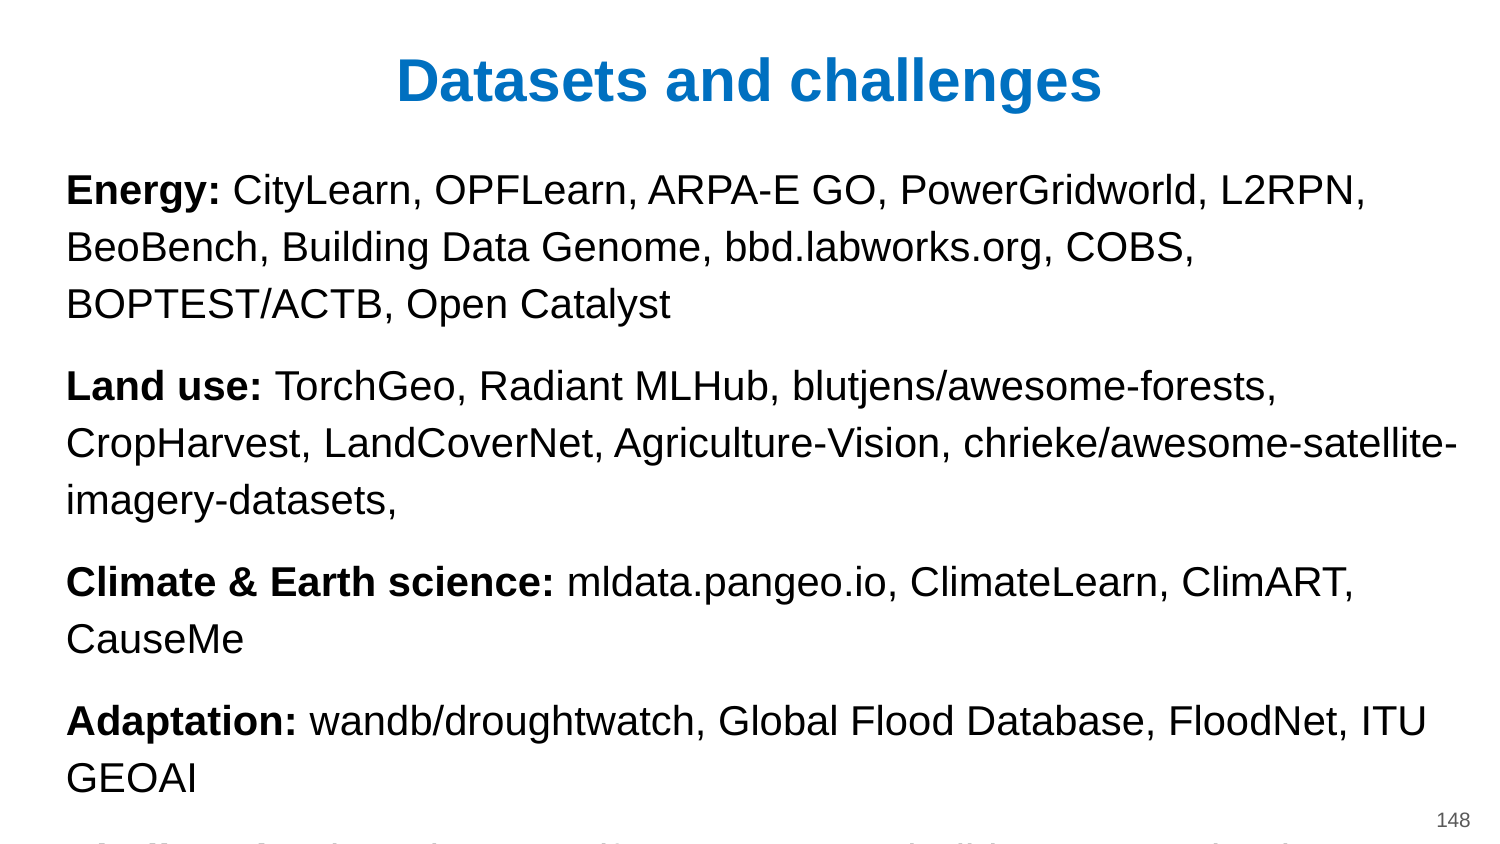

# Datasets and challenges
Energy: CityLearn, OPFLearn, ARPA-E GO, PowerGridworld, L2RPN, BeoBench, Building Data Genome, bbd.labworks.org, COBS, BOPTEST/ACTB, Open Catalyst
Land use: TorchGeo, Radiant MLHub, blutjens/awesome-forests, CropHarvest, LandCoverNet, Agriculture-Vision, chrieke/awesome-satellite-imagery-datasets,
Climate & Earth science: mldata.pangeo.io, ClimateLearn, ClimART, CauseMe
Adaptation: wandb/droughtwatch, Global Flood Database, FloodNet, ITU GEOAI
Biodiversity: iNat dataset, LifeCLEF, FGVC, iWildCam, Movebank
More info (or contribute) at wiki.climatechange.ai
148